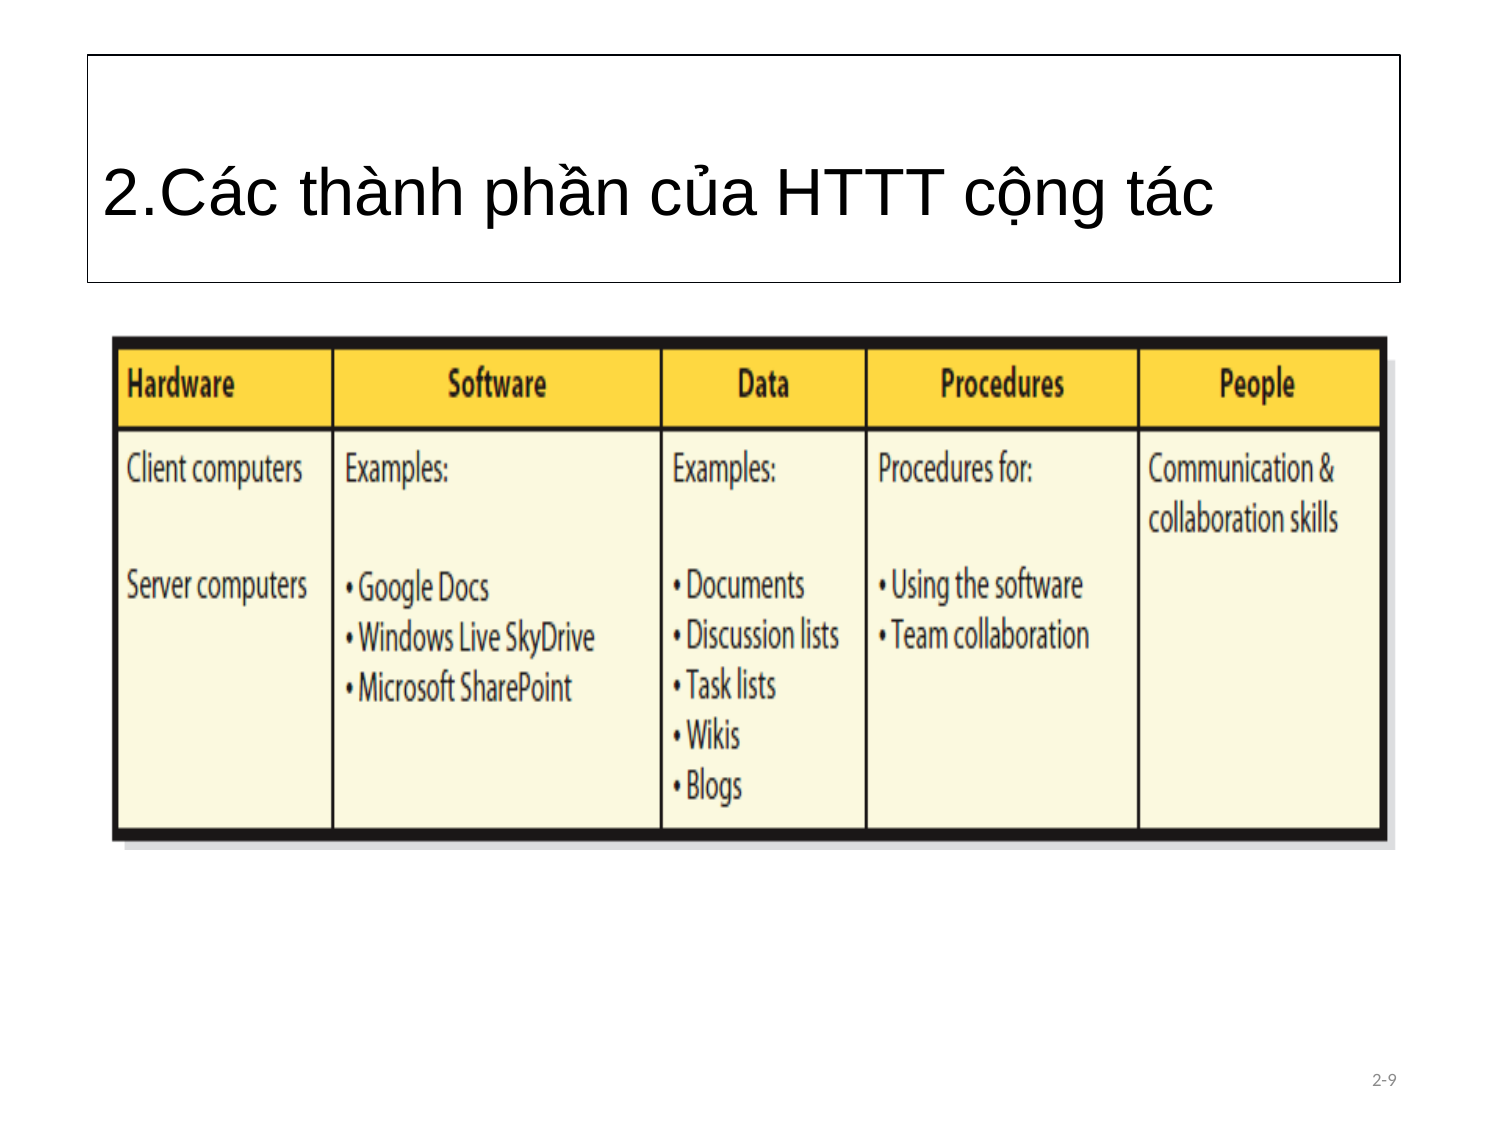

# 2.Các thành phần của HTTT cộng tác

2-9